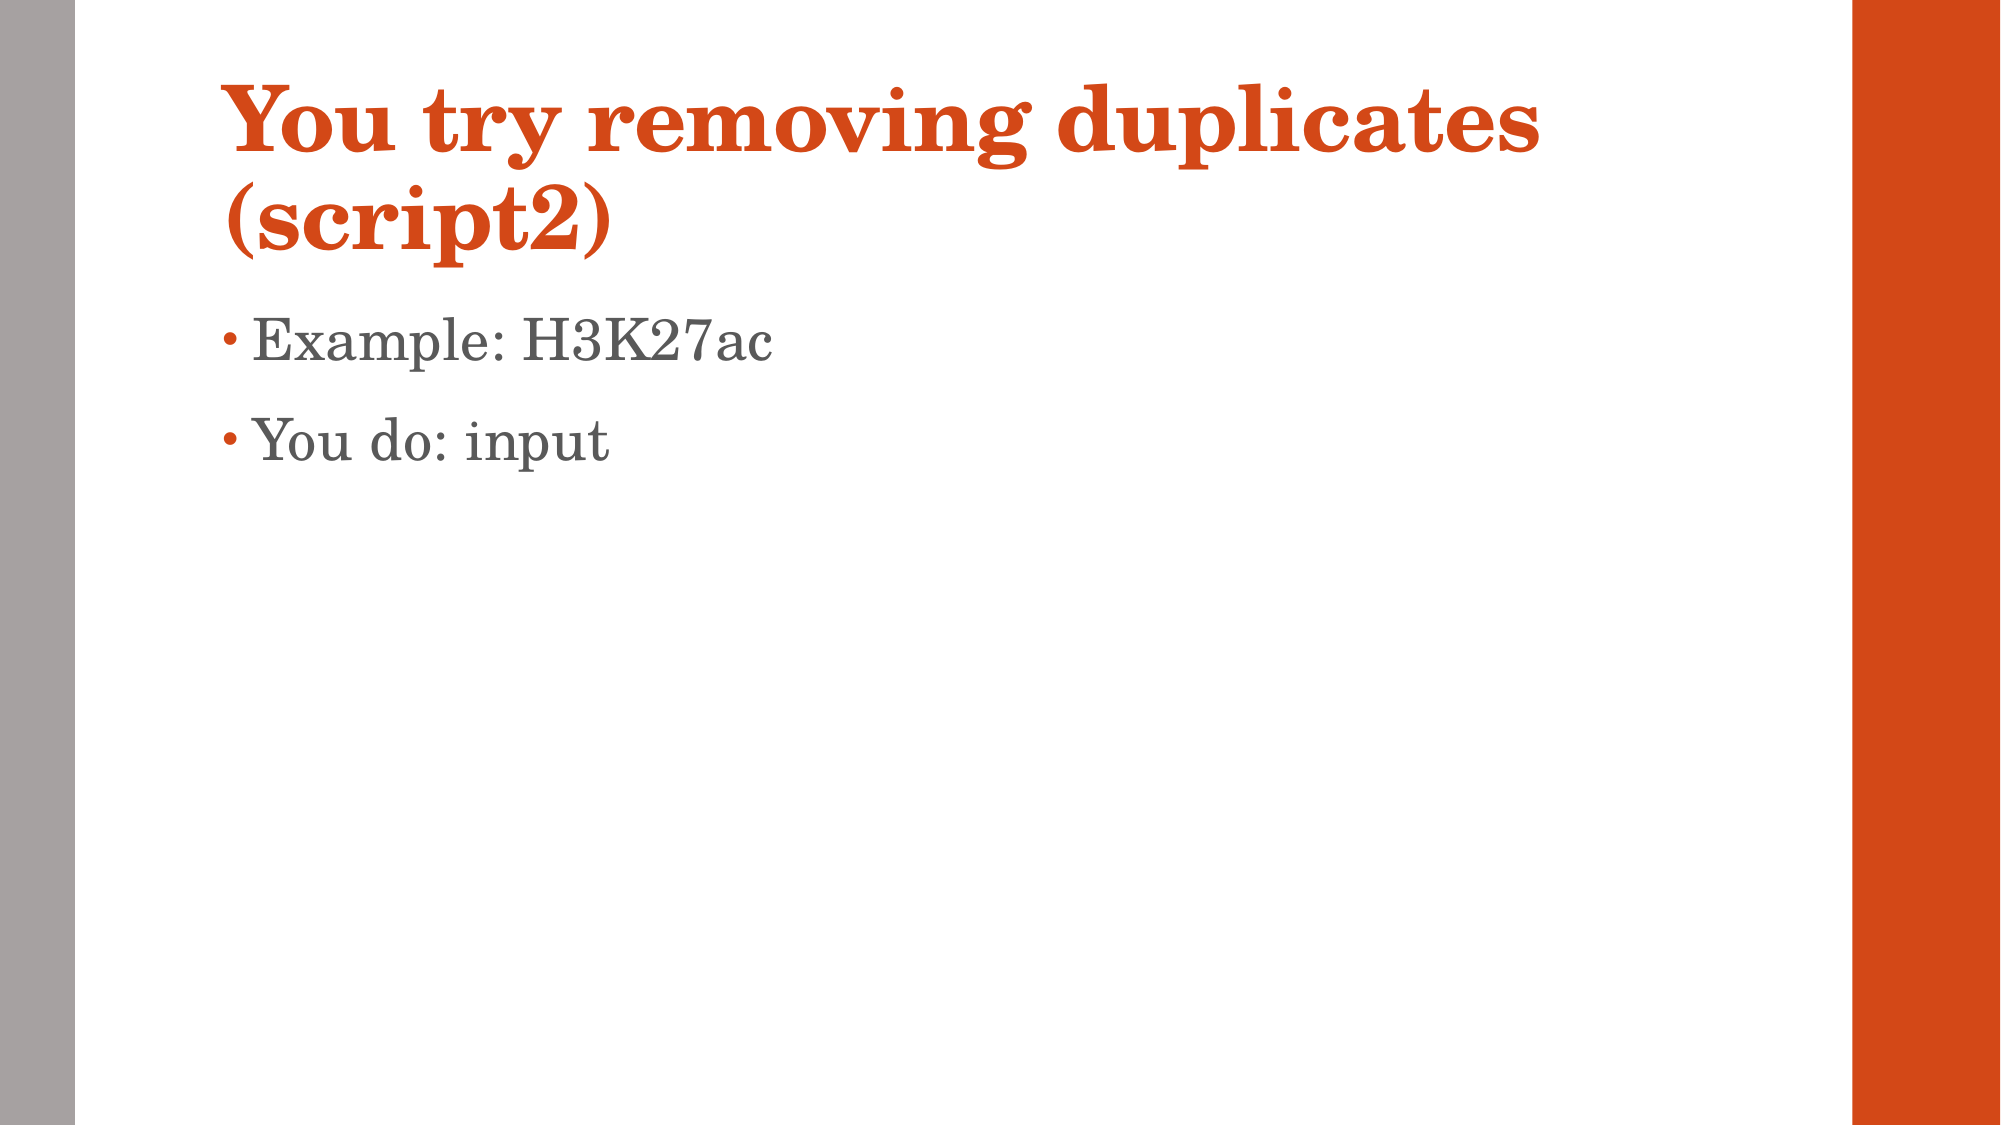

# You try removing duplicates (script2)
Example: H3K27ac
You do: input